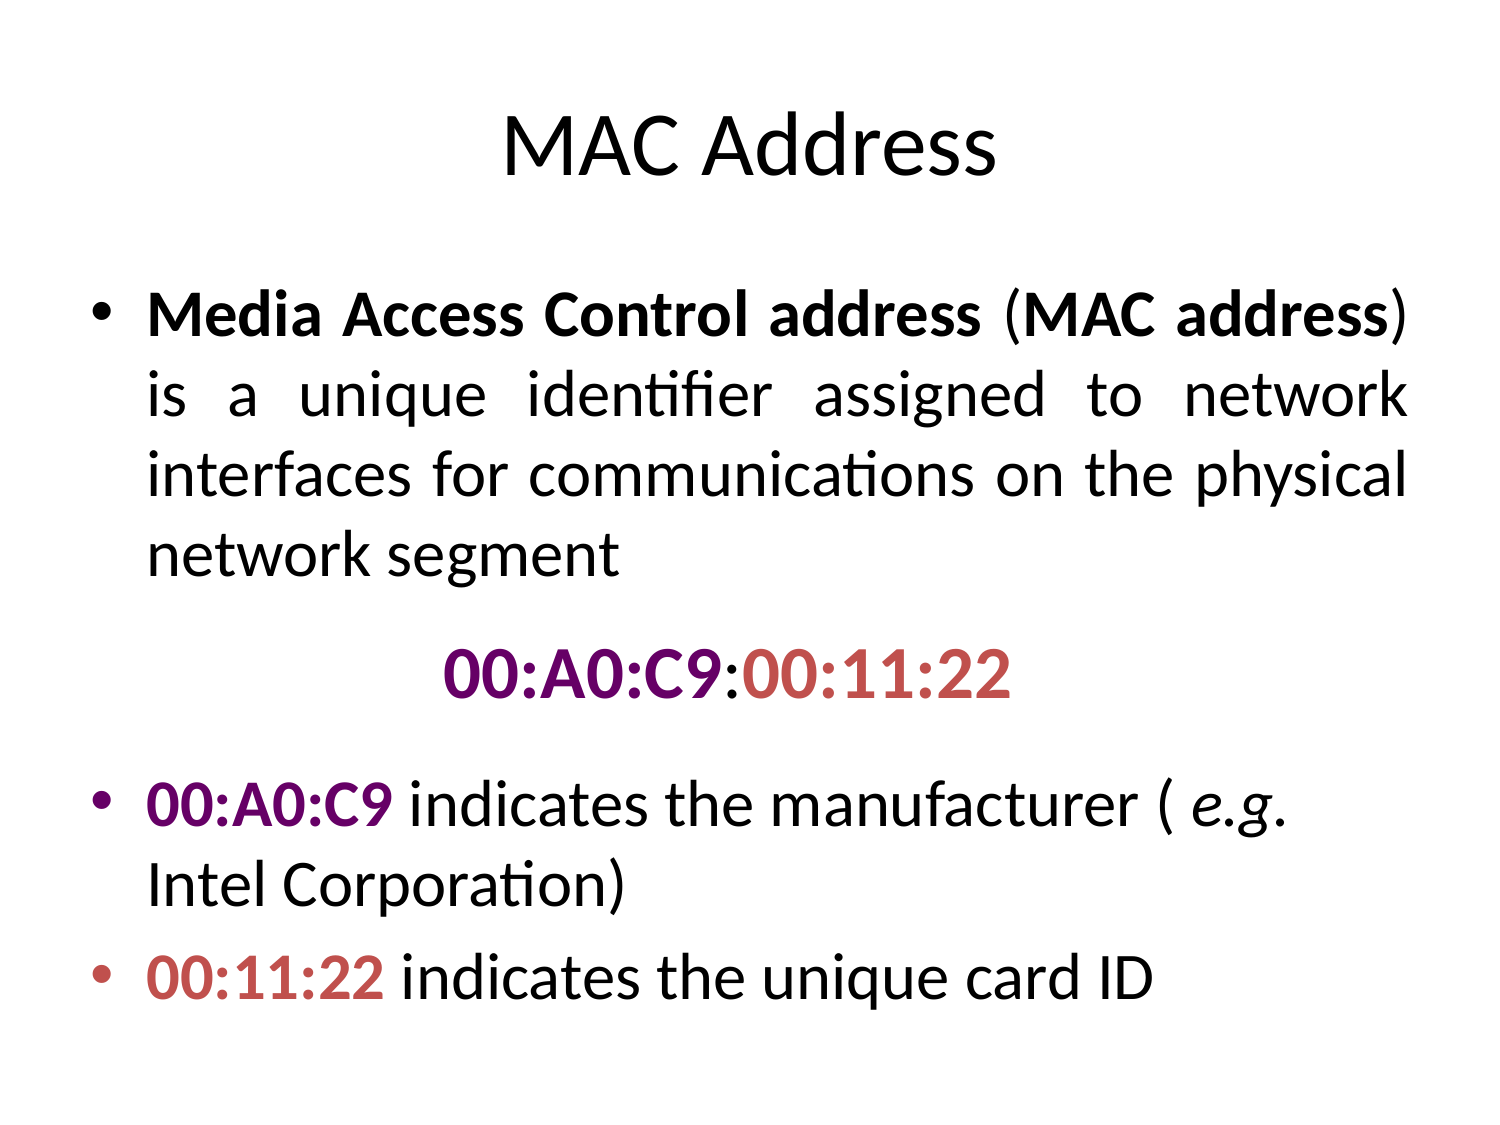

# MAC Address
Media Access Control address (MAC address) is a unique identifier assigned to network interfaces for communications on the physical network segment

00:A0:C9 indicates the manufacturer ( e.g. Intel Corporation)
00:11:22 indicates the unique card ID

00:A0:C9:00:11:22